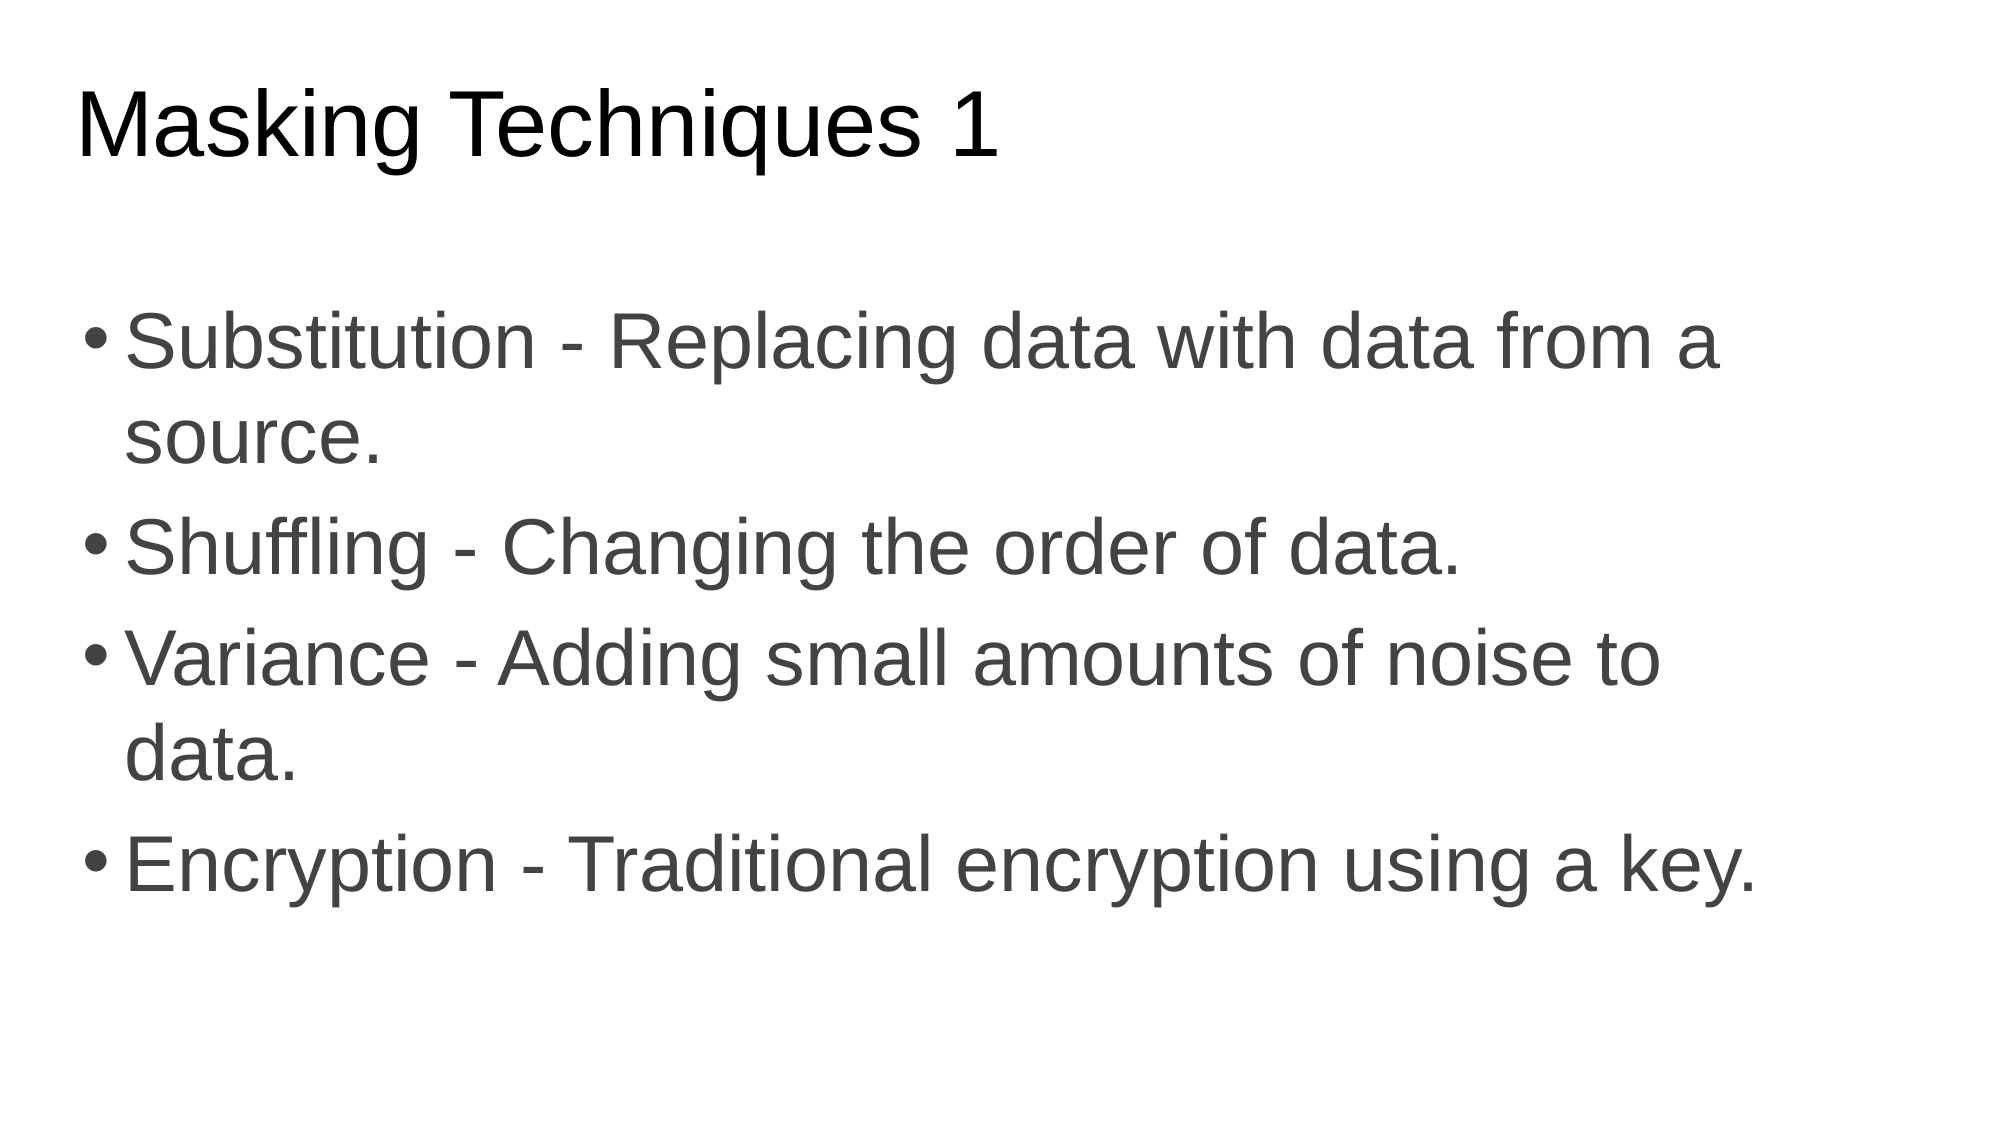

# Masking Techniques 1
Substitution - Replacing data with data from a source.
Shuffling - Changing the order of data.
Variance - Adding small amounts of noise to data.
Encryption - Traditional encryption using a key.